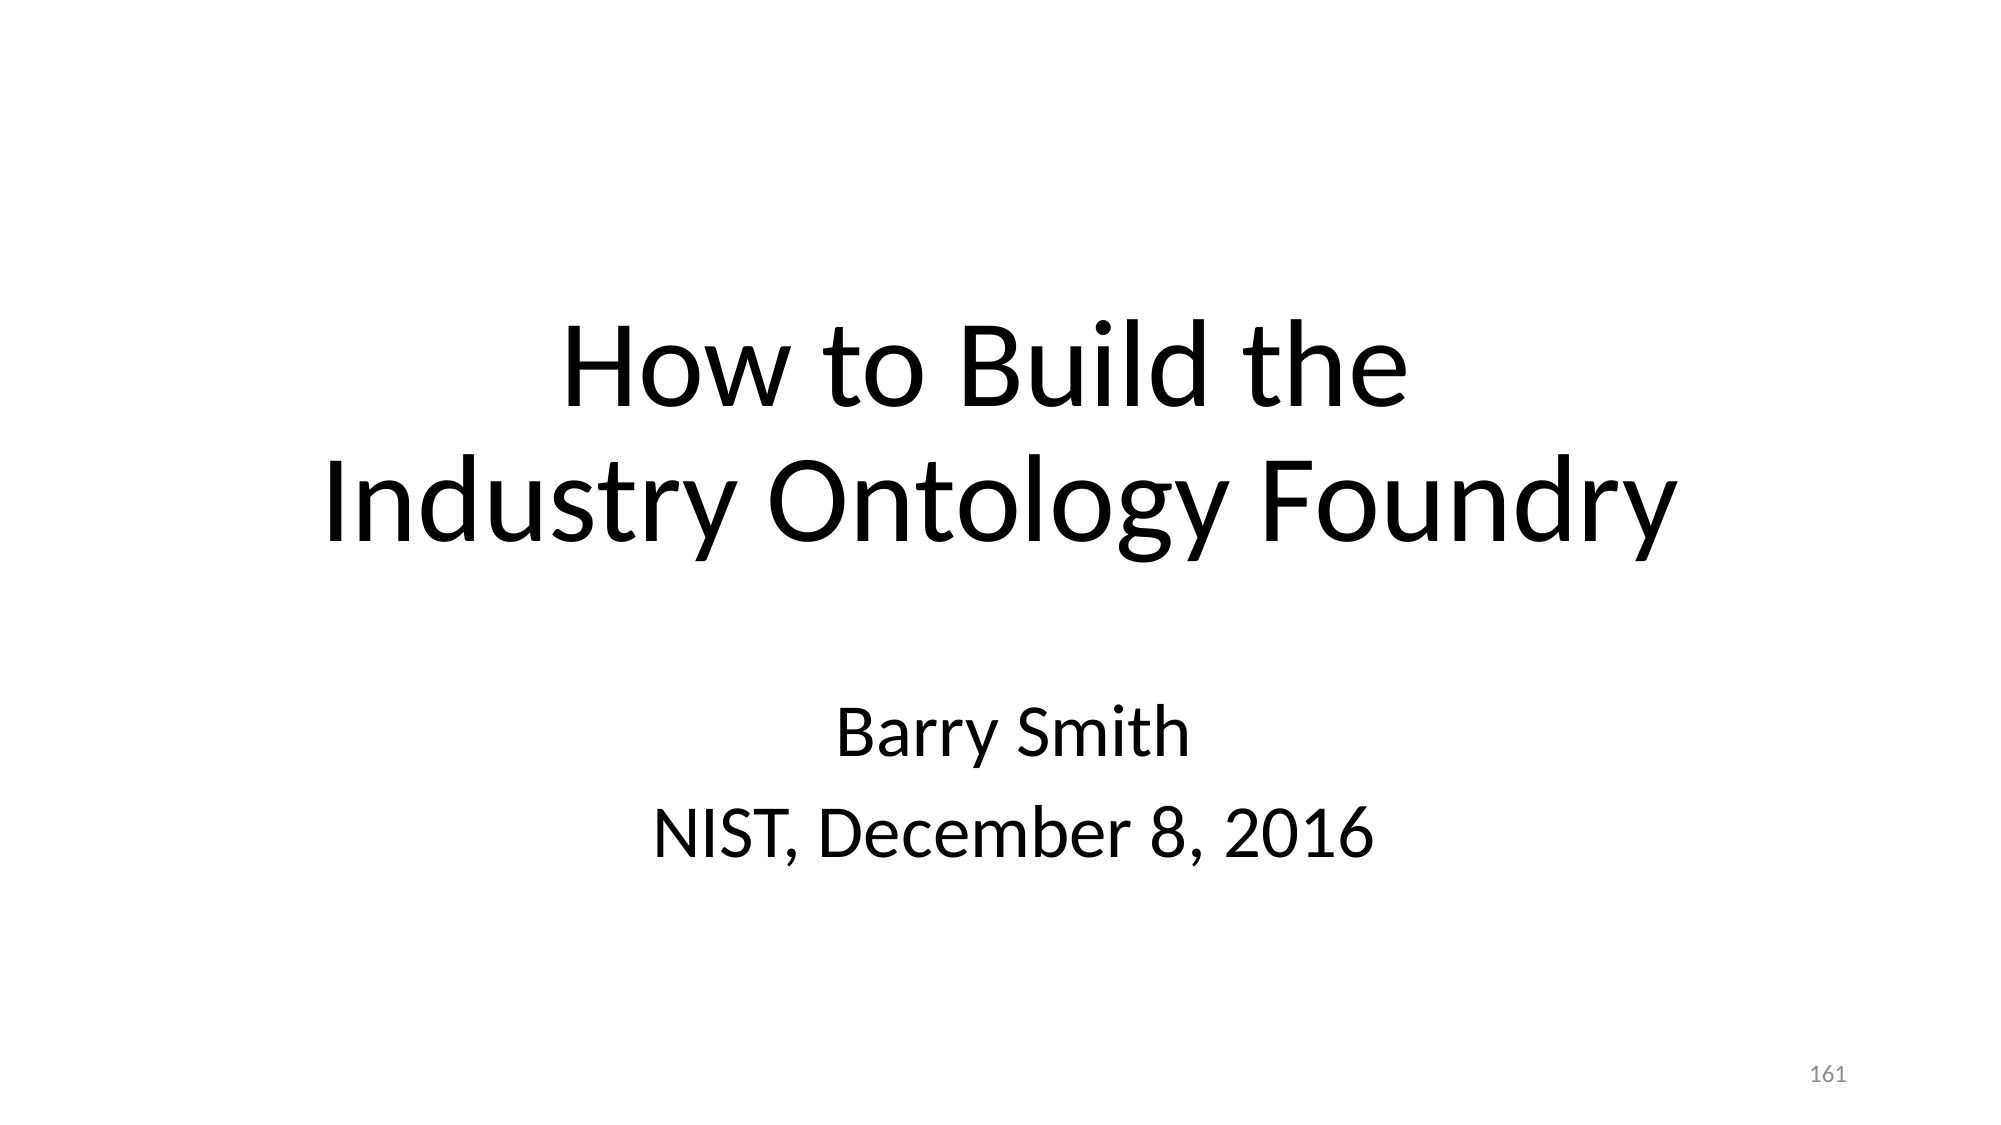

# How to Build the Industry Ontology Foundry
Barry Smith
NIST, December 8, 2016
161